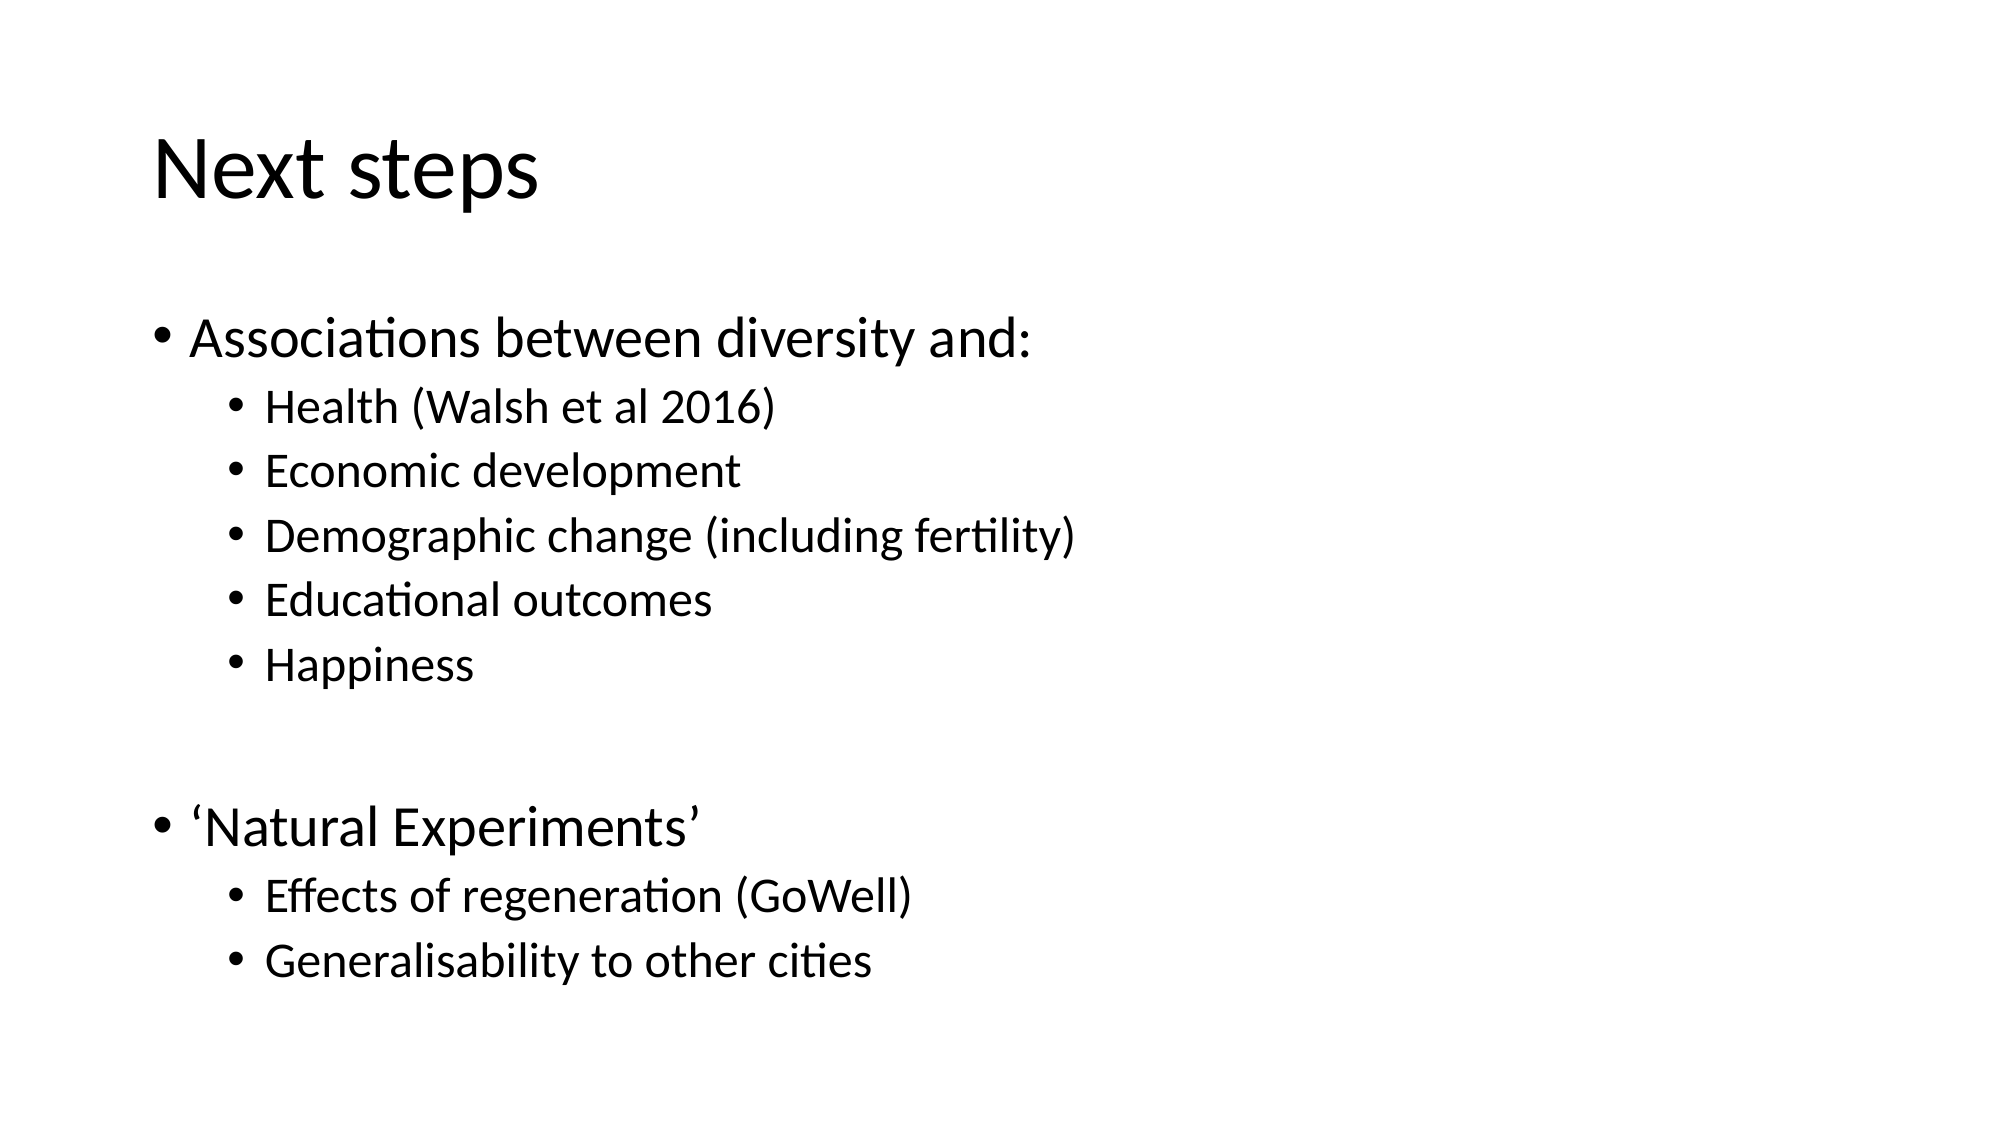

# Next steps
Associations between diversity and:
Health (Walsh et al 2016)
Economic development
Demographic change (including fertility)
Educational outcomes
Happiness

‘Natural Experiments’
Effects of regeneration (GoWell)
Generalisability to other cities